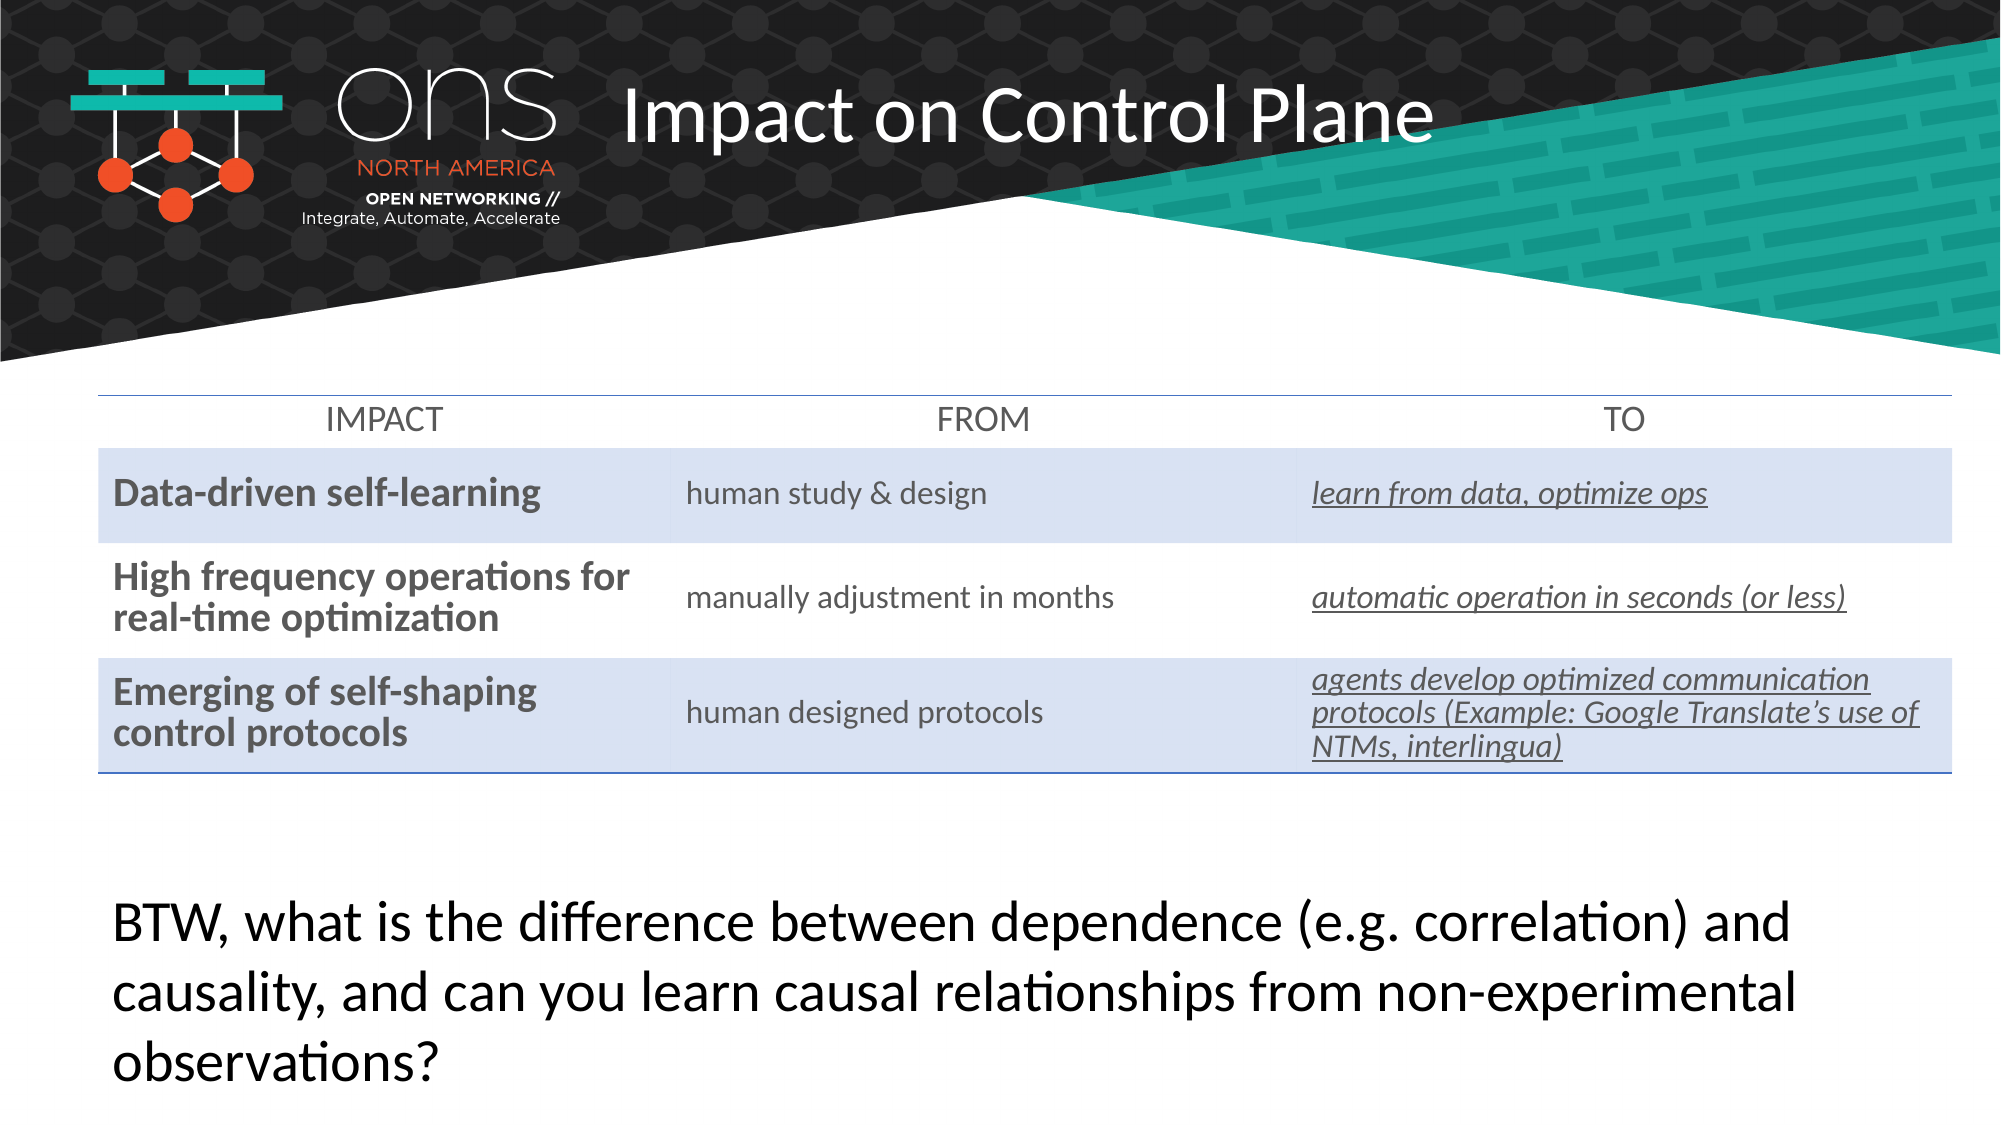

# Impact on Control Plane
| IMPACT | FROM | TO |
| --- | --- | --- |
| Data-driven self-learning | human study & design | learn from data, optimize ops |
| High frequency operations for real-time optimization | manually adjustment in months | automatic operation in seconds (or less) |
| Emerging of self-shaping control protocols | human designed protocols | agents develop optimized communication protocols (Example: Google Translate’s use of NTMs, interlingua) |
BTW, what is the difference between dependence (e.g. correlation) and causality, and can you learn causal relationships from non-experimental observations?